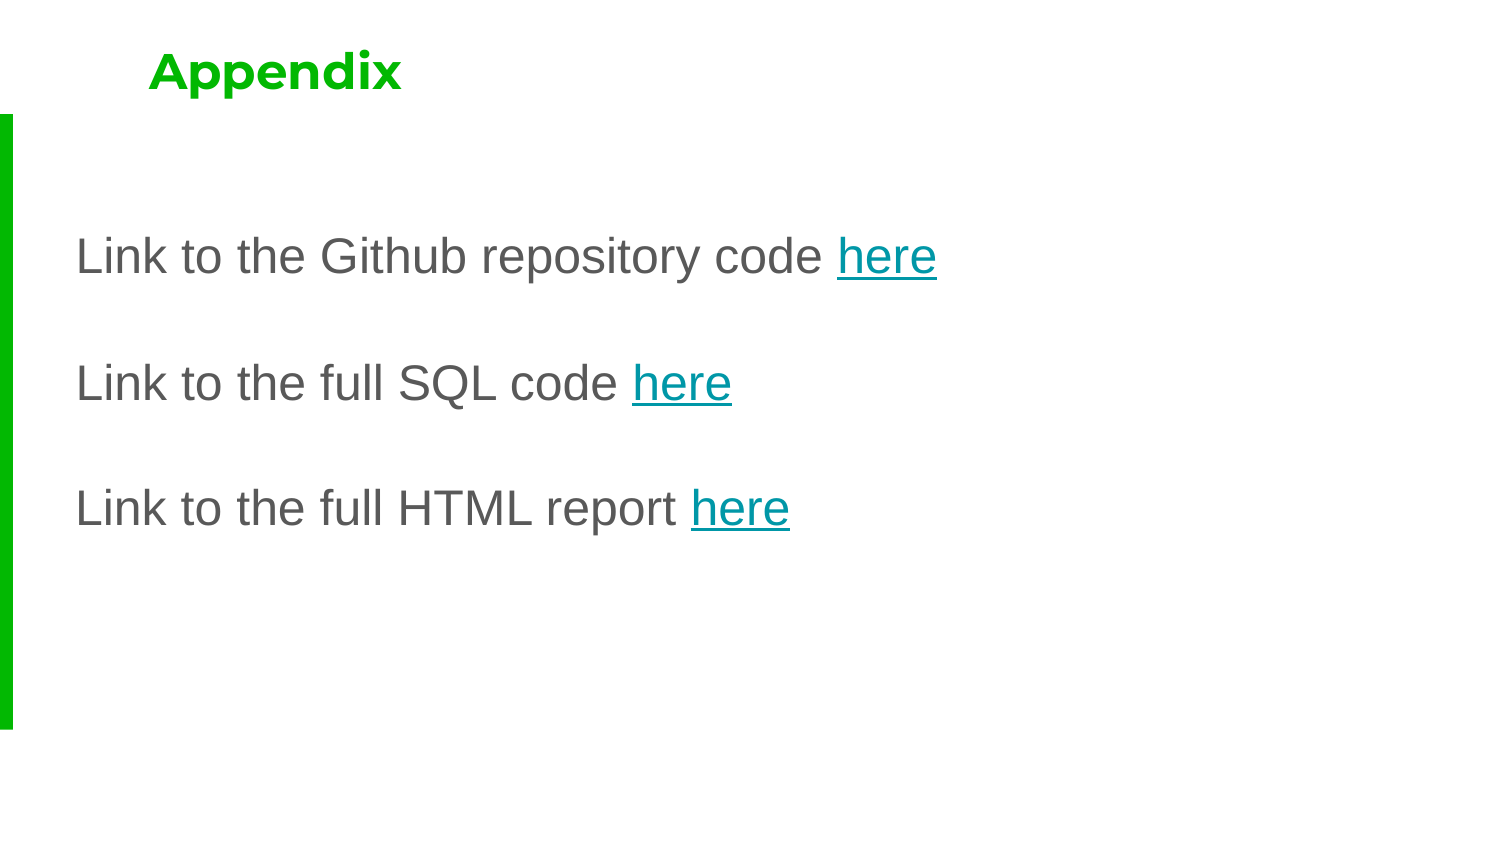

Appendix

Link to the Github repository code here
Link to the full SQL code here
Link to the full HTML report here